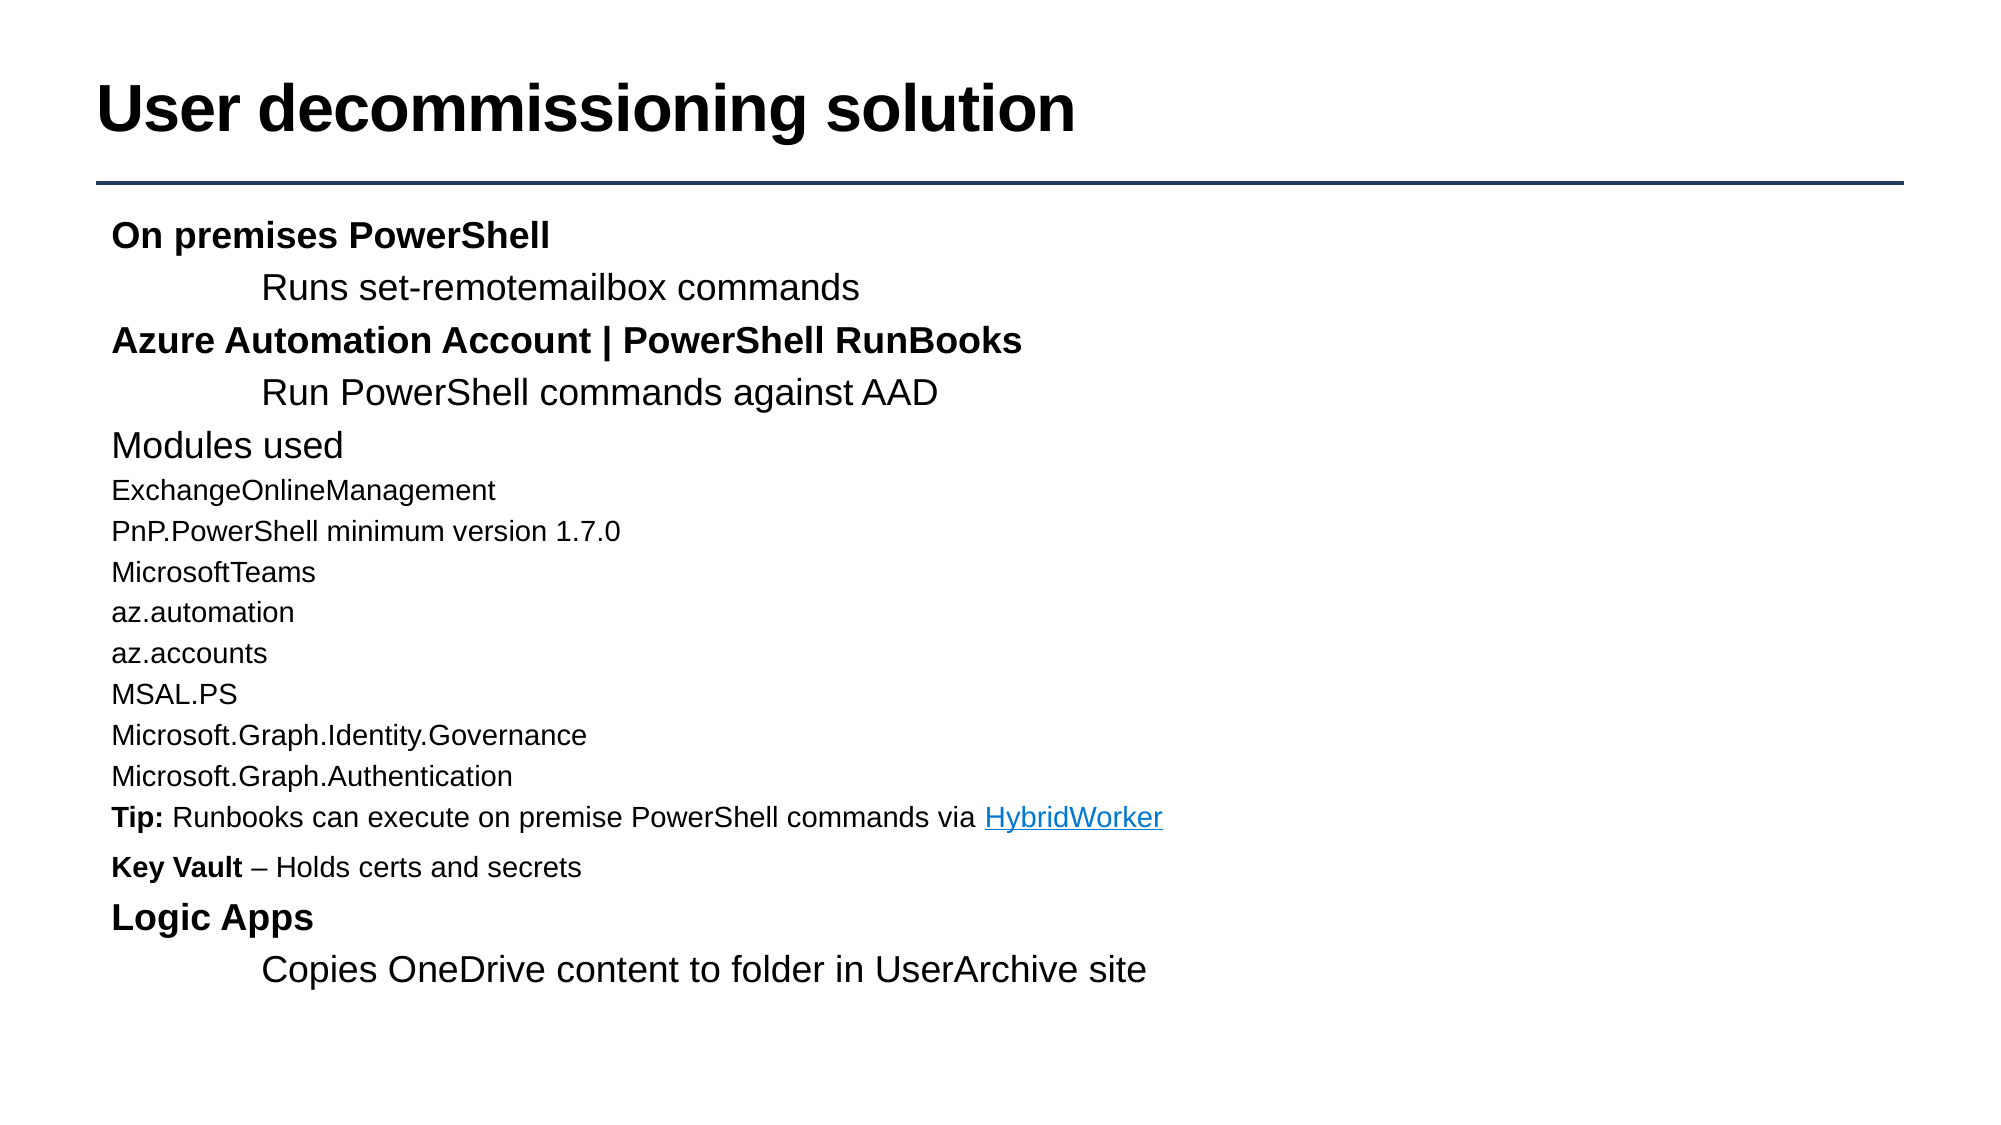

# User decommissioning solution
On premises PowerShell
	Runs set-remotemailbox commands
Azure Automation Account | PowerShell RunBooks
	Run PowerShell commands against AAD
Modules used
ExchangeOnlineManagement
PnP.PowerShell minimum version 1.7.0
MicrosoftTeams
az.automation
az.accounts
MSAL.PS
Microsoft.Graph.Identity.Governance
Microsoft.Graph.Authentication
Tip: Runbooks can execute on premise PowerShell commands via HybridWorker
Key Vault – Holds certs and secrets
Logic Apps
	Copies OneDrive content to folder in UserArchive site